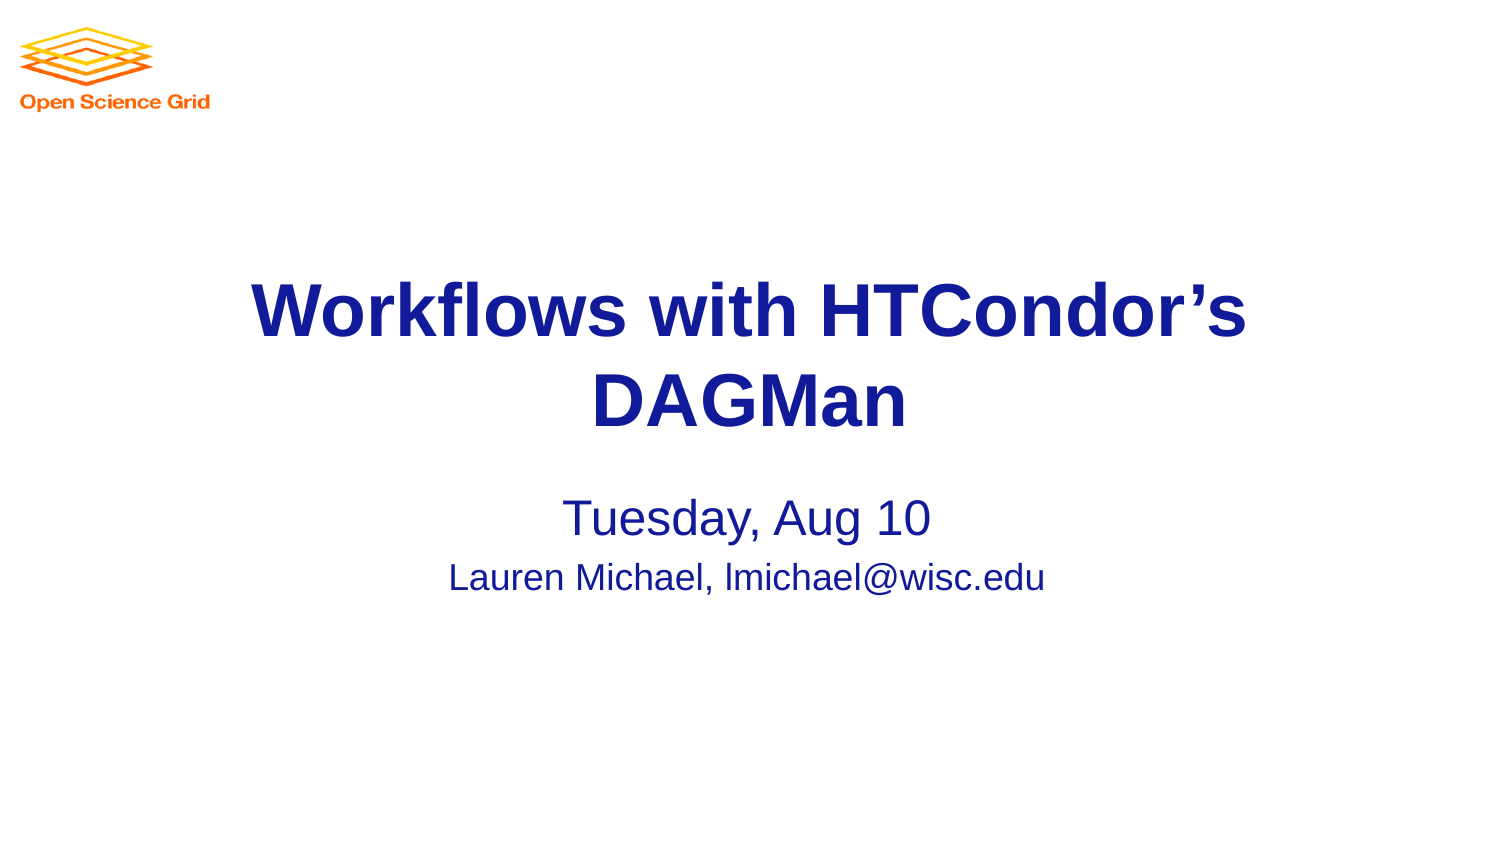

# Workflows with HTCondor’s DAGMan
Tuesday, Aug 10
Lauren Michael, lmichael@wisc.edu